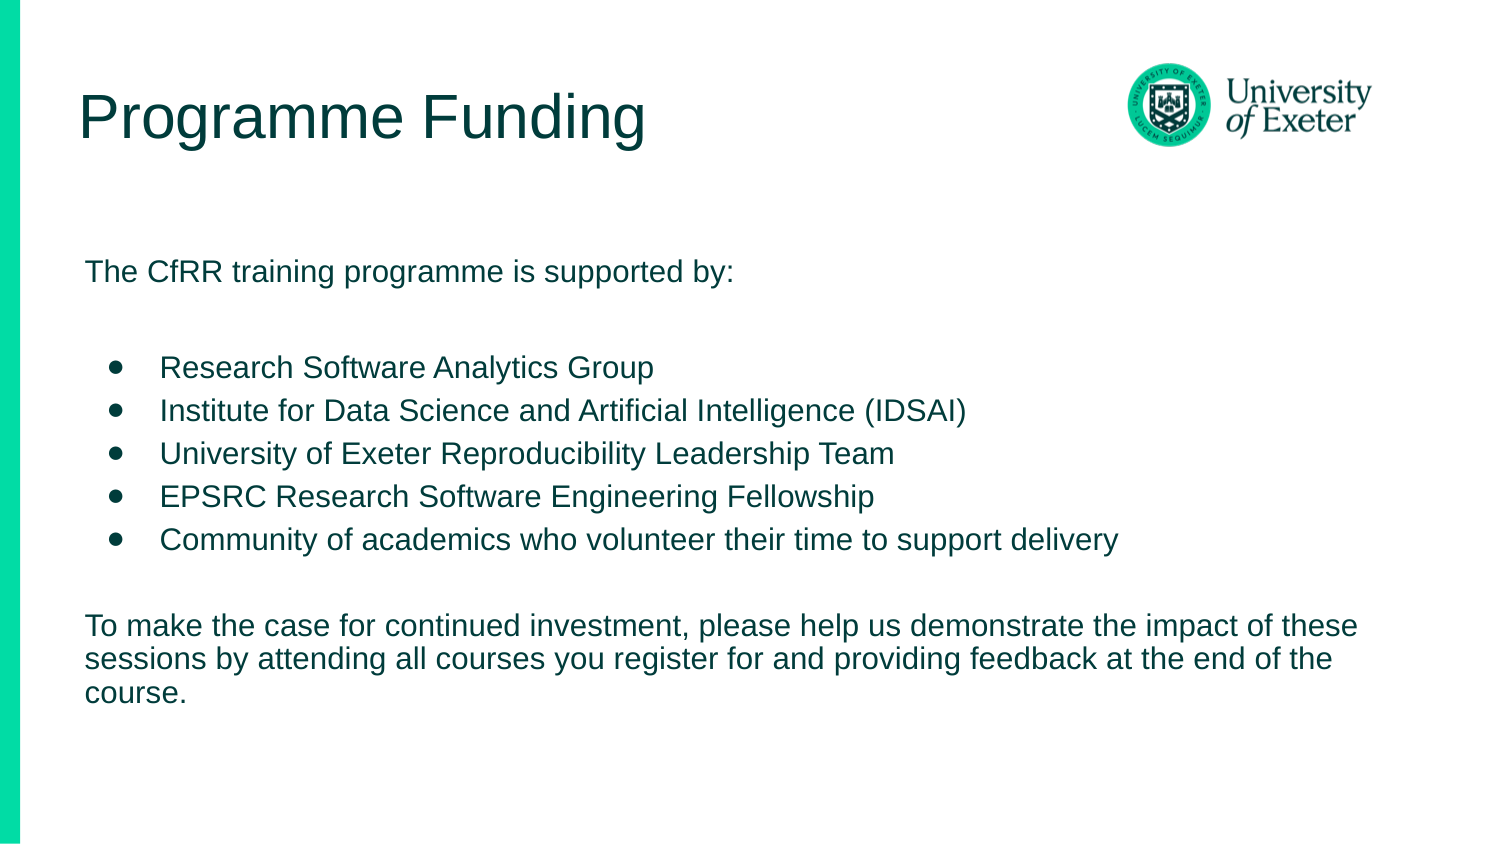

# Programme Funding​
The CfRR training programme is supported by:​

Research Software Analytics Group​
Institute for Data Science and Artificial Intelligence (IDSAI)​
University of Exeter Reproducibility Leadership Team​
EPSRC Research Software Engineering Fellowship​
Community of academics who volunteer their time to support delivery ​

To make the case for continued investment, please help us demonstrate the impact of these sessions by attending all courses you register for and providing feedback at the end of the course.